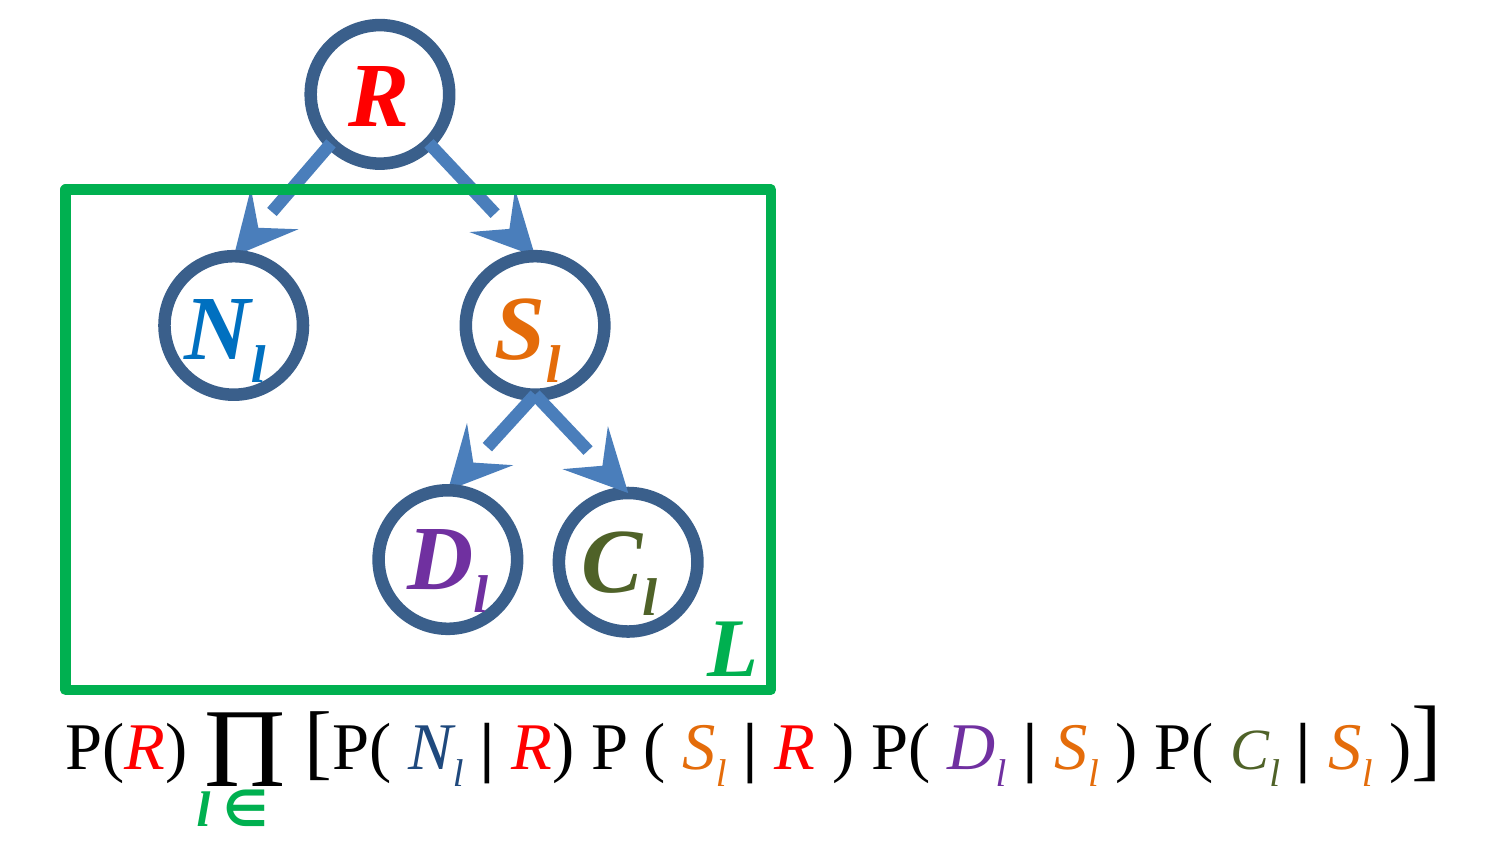

R

Nl
Sl

Dl

Cl
L
Π
 P(R)       [P( Nl | R) P ( Sl | R ) P( Dl | Sl ) P( Cl | Sl )]
 l ∈ L